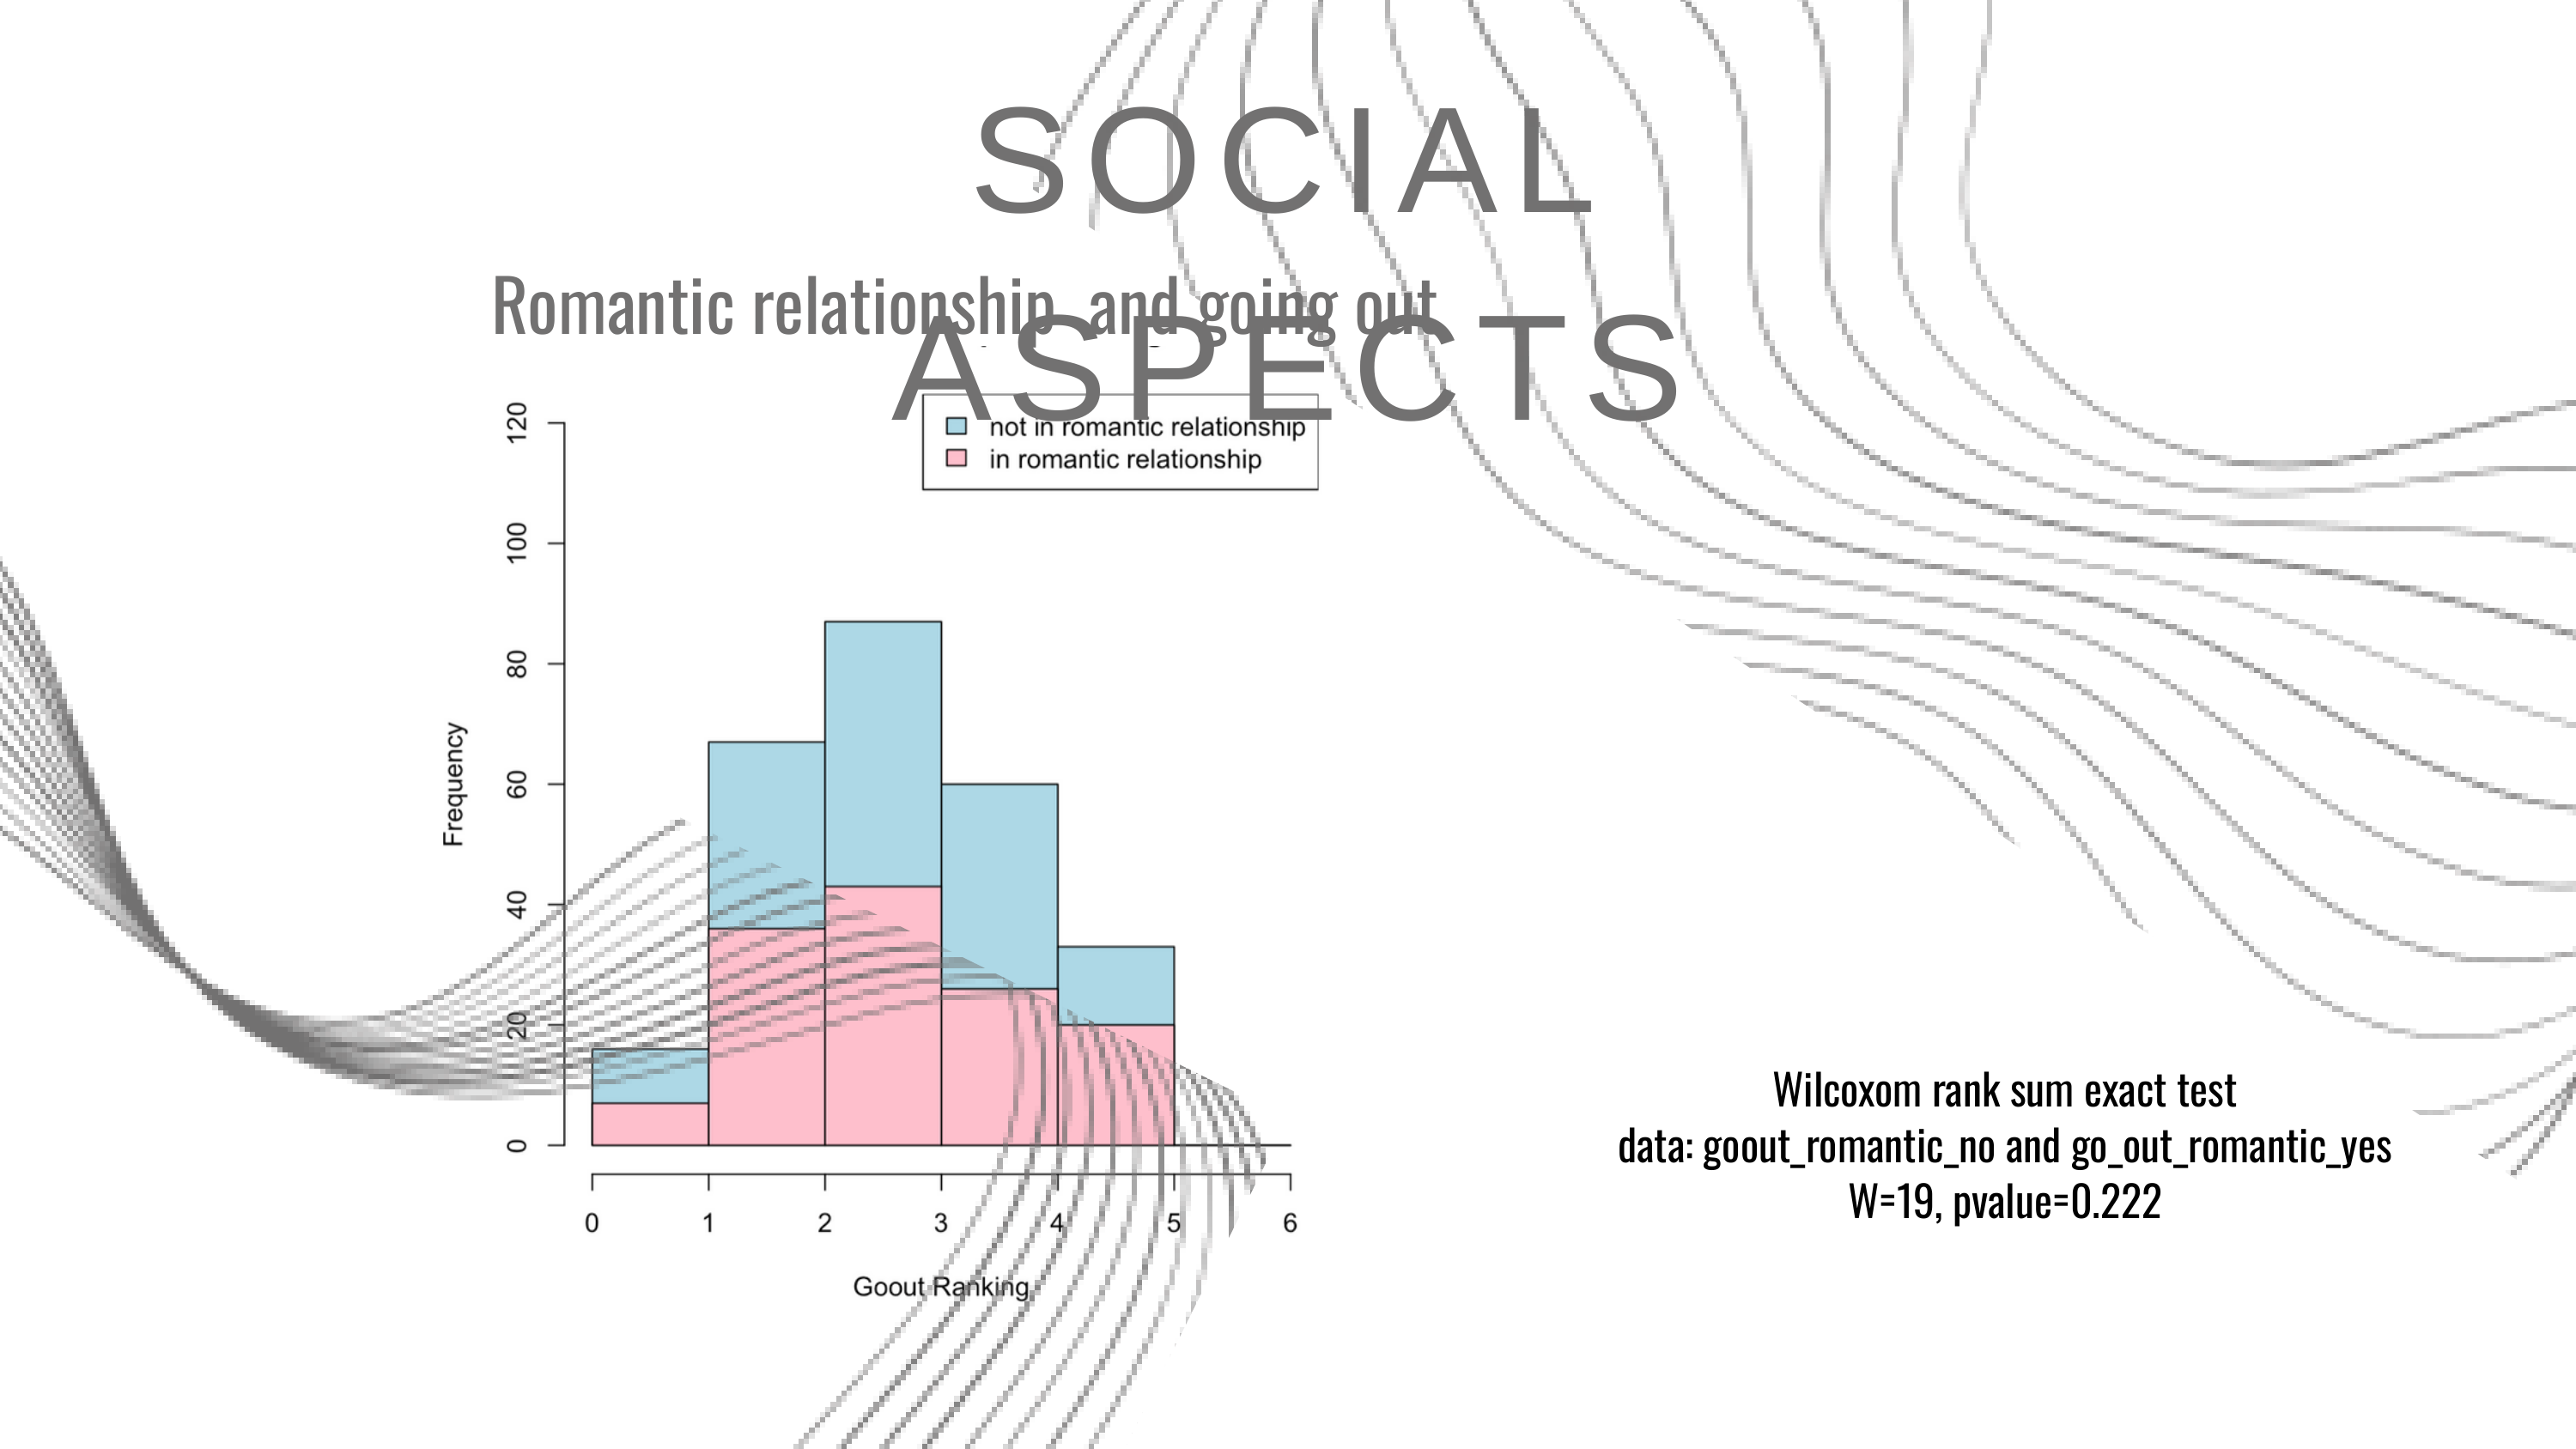

SOCIAL ASPECTS

Romantic relationship  and going out

Wilcoxom rank sum exact test
data: goout_romantic_no and go_out_romantic_yes
W=19, pvalue=0.222